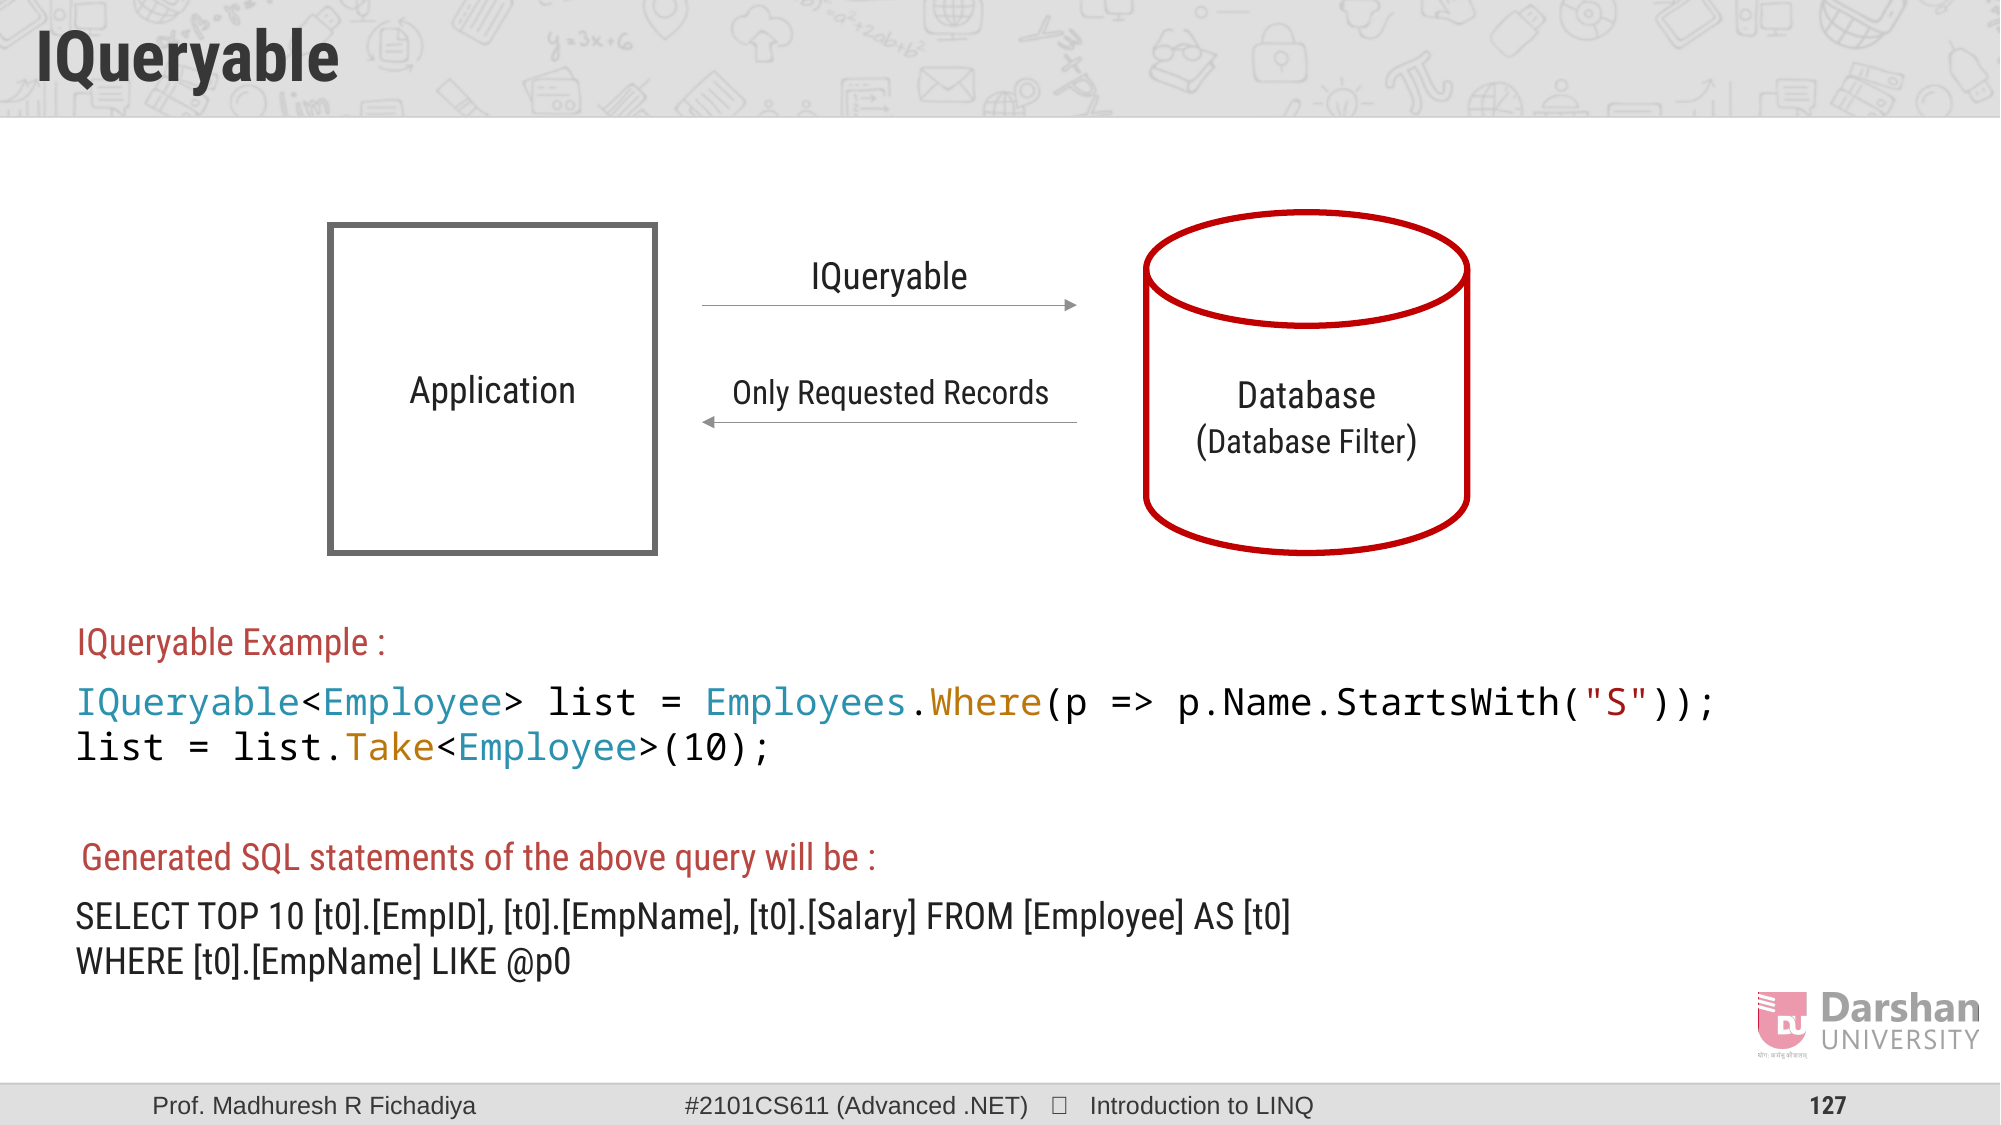

# IQueryable

Database
(Database Filter)

Application
IQueryable
Only Requested Records
IQueryable Example :
IQueryable<Employee> list = Employees.Where(p => p.Name.StartsWith("S"));
list = list.Take<Employee>(10);
Generated SQL statements of the above query will be :
SELECT TOP 10 [t0].[EmpID], [t0].[EmpName], [t0].[Salary] FROM [Employee] AS [t0]
WHERE [t0].[EmpName] LIKE @p0